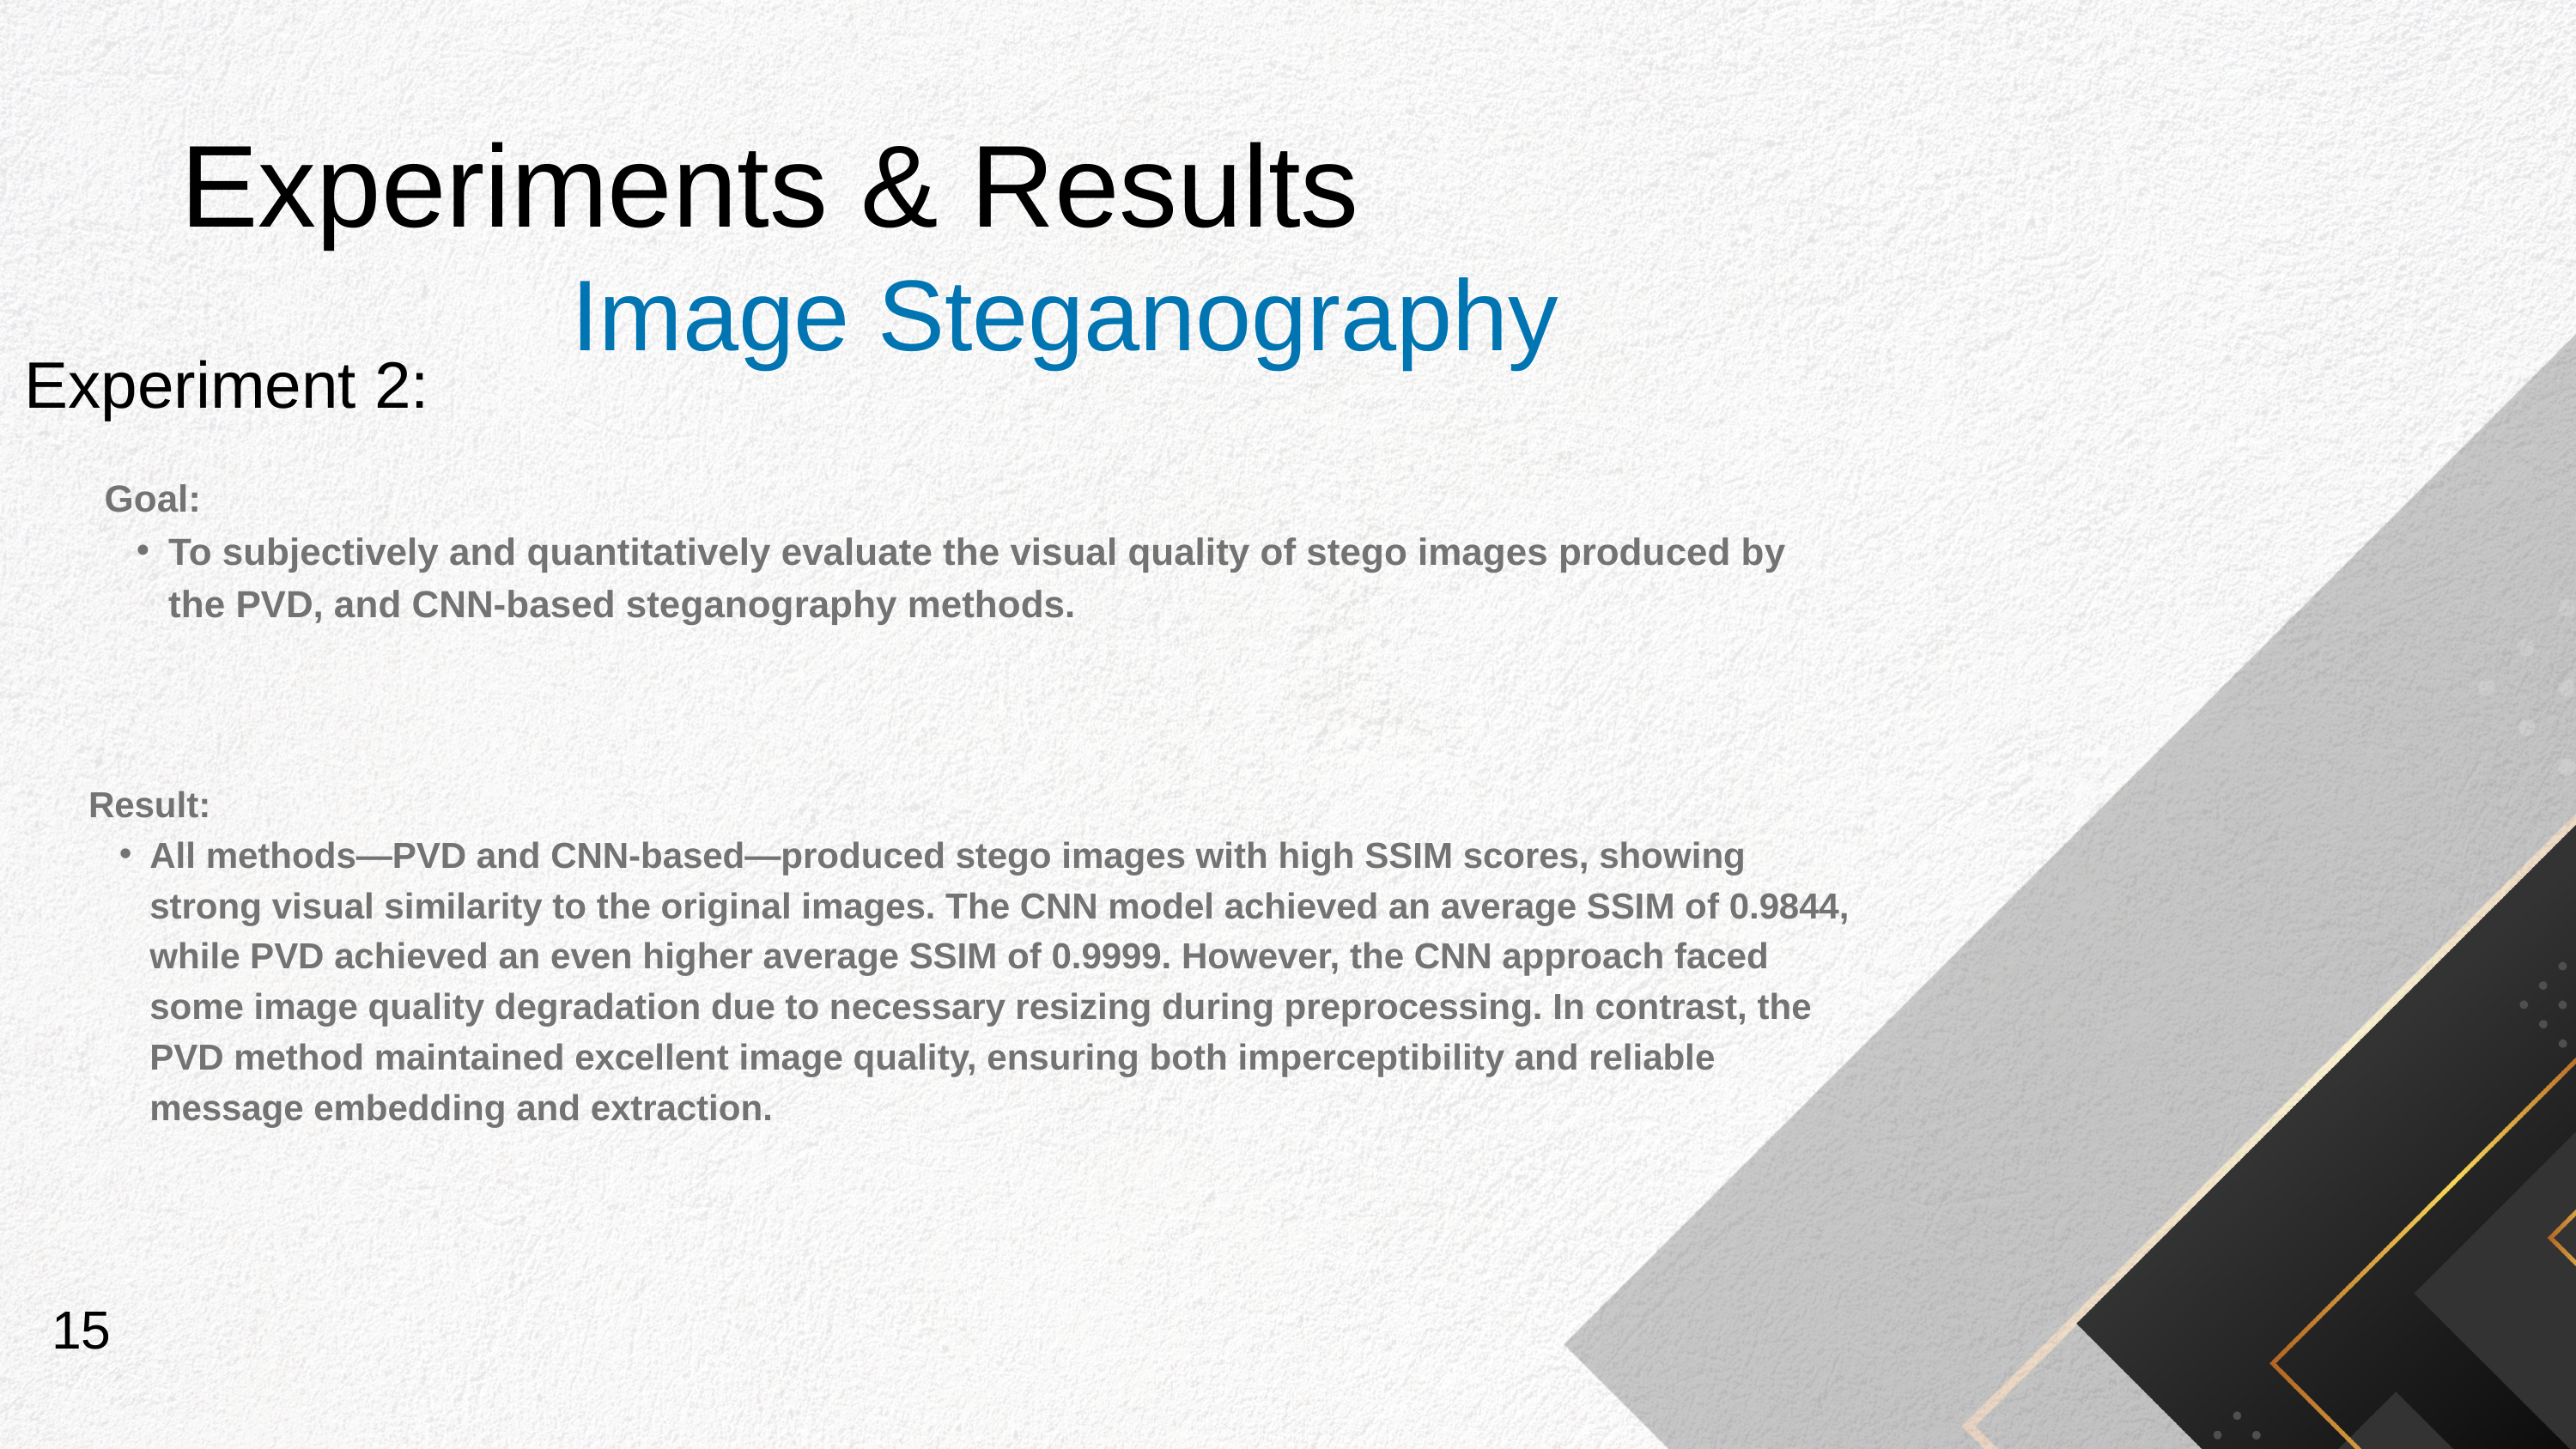

Experiments & Results

Image Steganography

Experiment 2:
Goal:
To subjectively and quantitatively evaluate the visual quality of stego images produced by the PVD, and CNN-based steganography methods.

Result:
All methods—PVD and CNN-based—produced stego images with high SSIM scores, showing strong visual similarity to the original images. The CNN model achieved an average SSIM of 0.9844, while PVD achieved an even higher average SSIM of 0.9999. However, the CNN approach faced some image quality degradation due to necessary resizing during preprocessing. In contrast, the PVD method maintained excellent image quality, ensuring both imperceptibility and reliable message embedding and extraction.

15